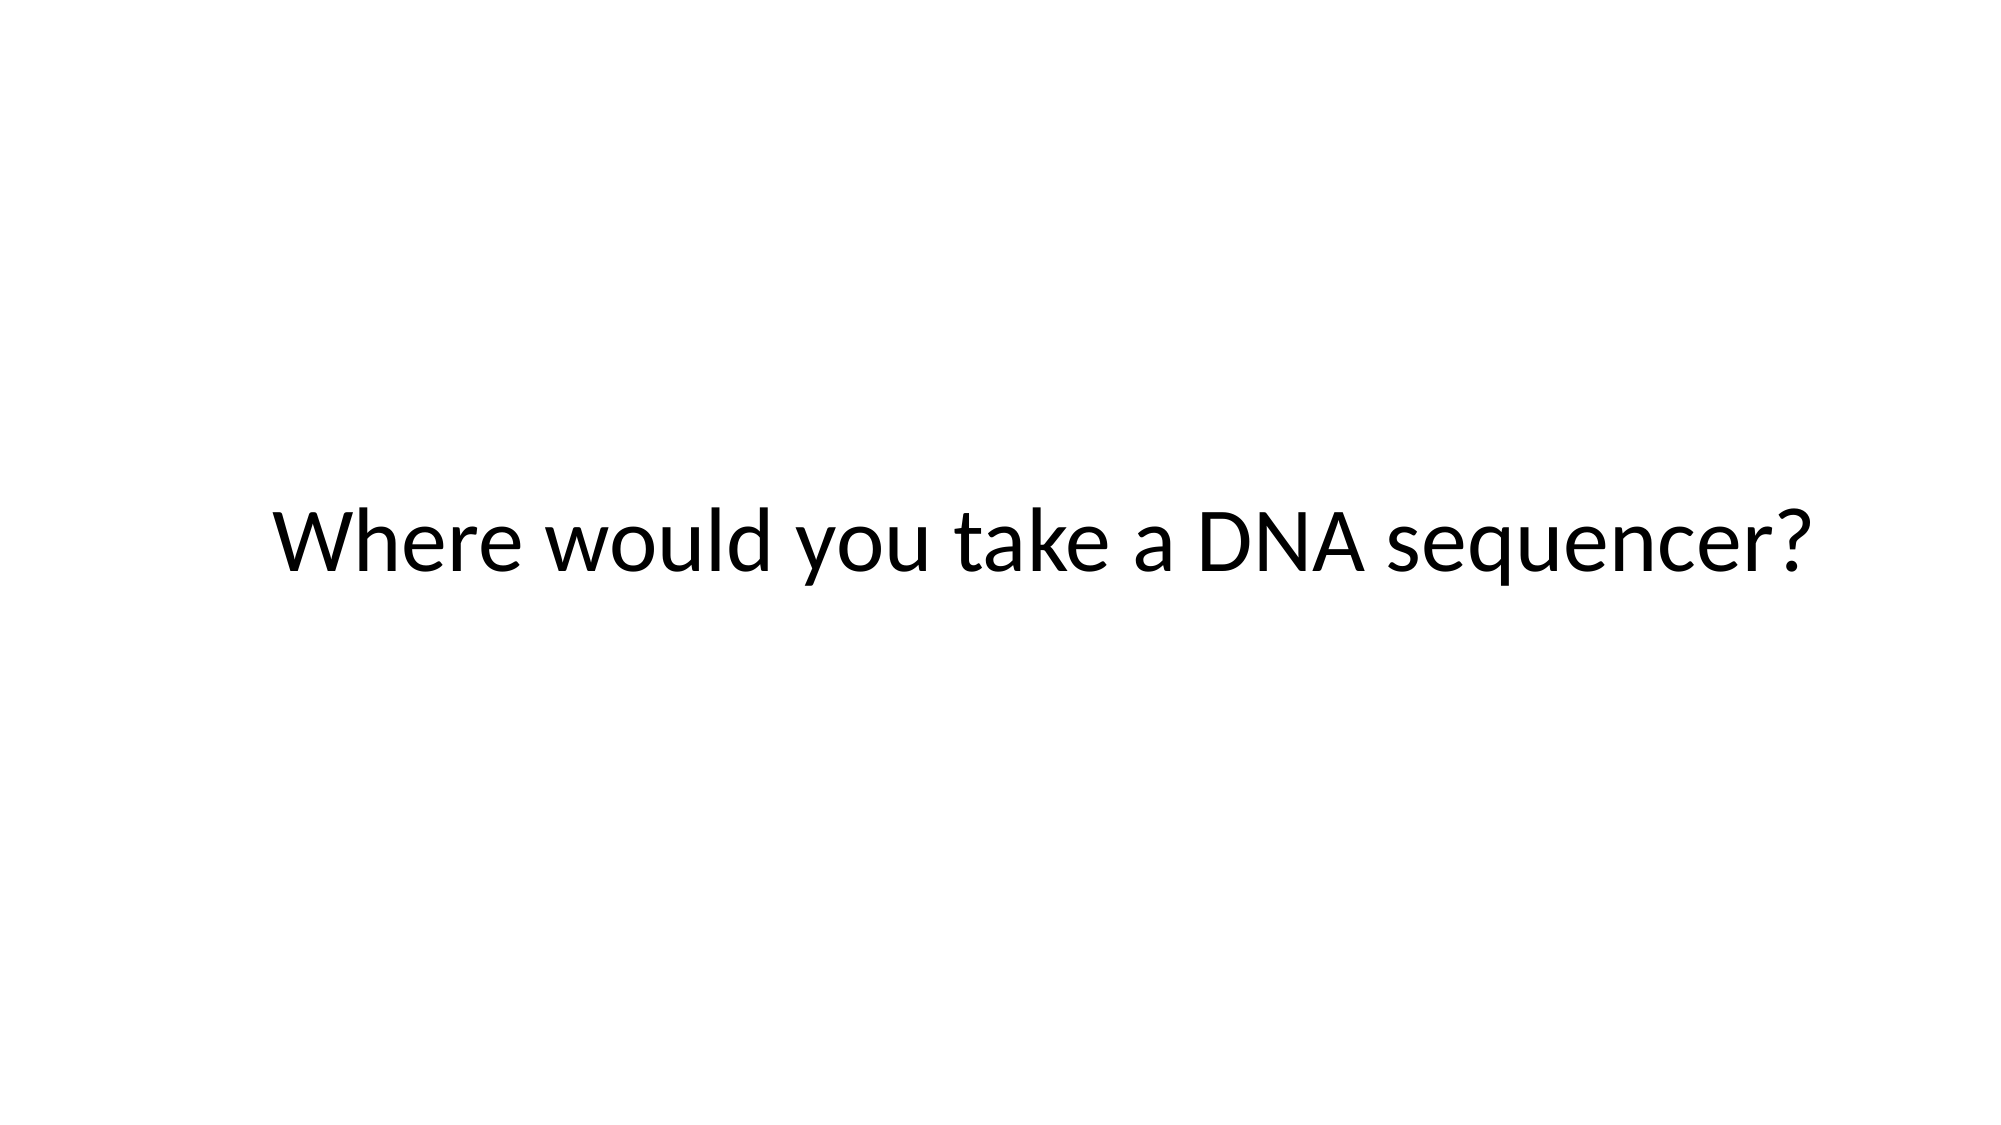

# Where would you take a DNA sequencer?